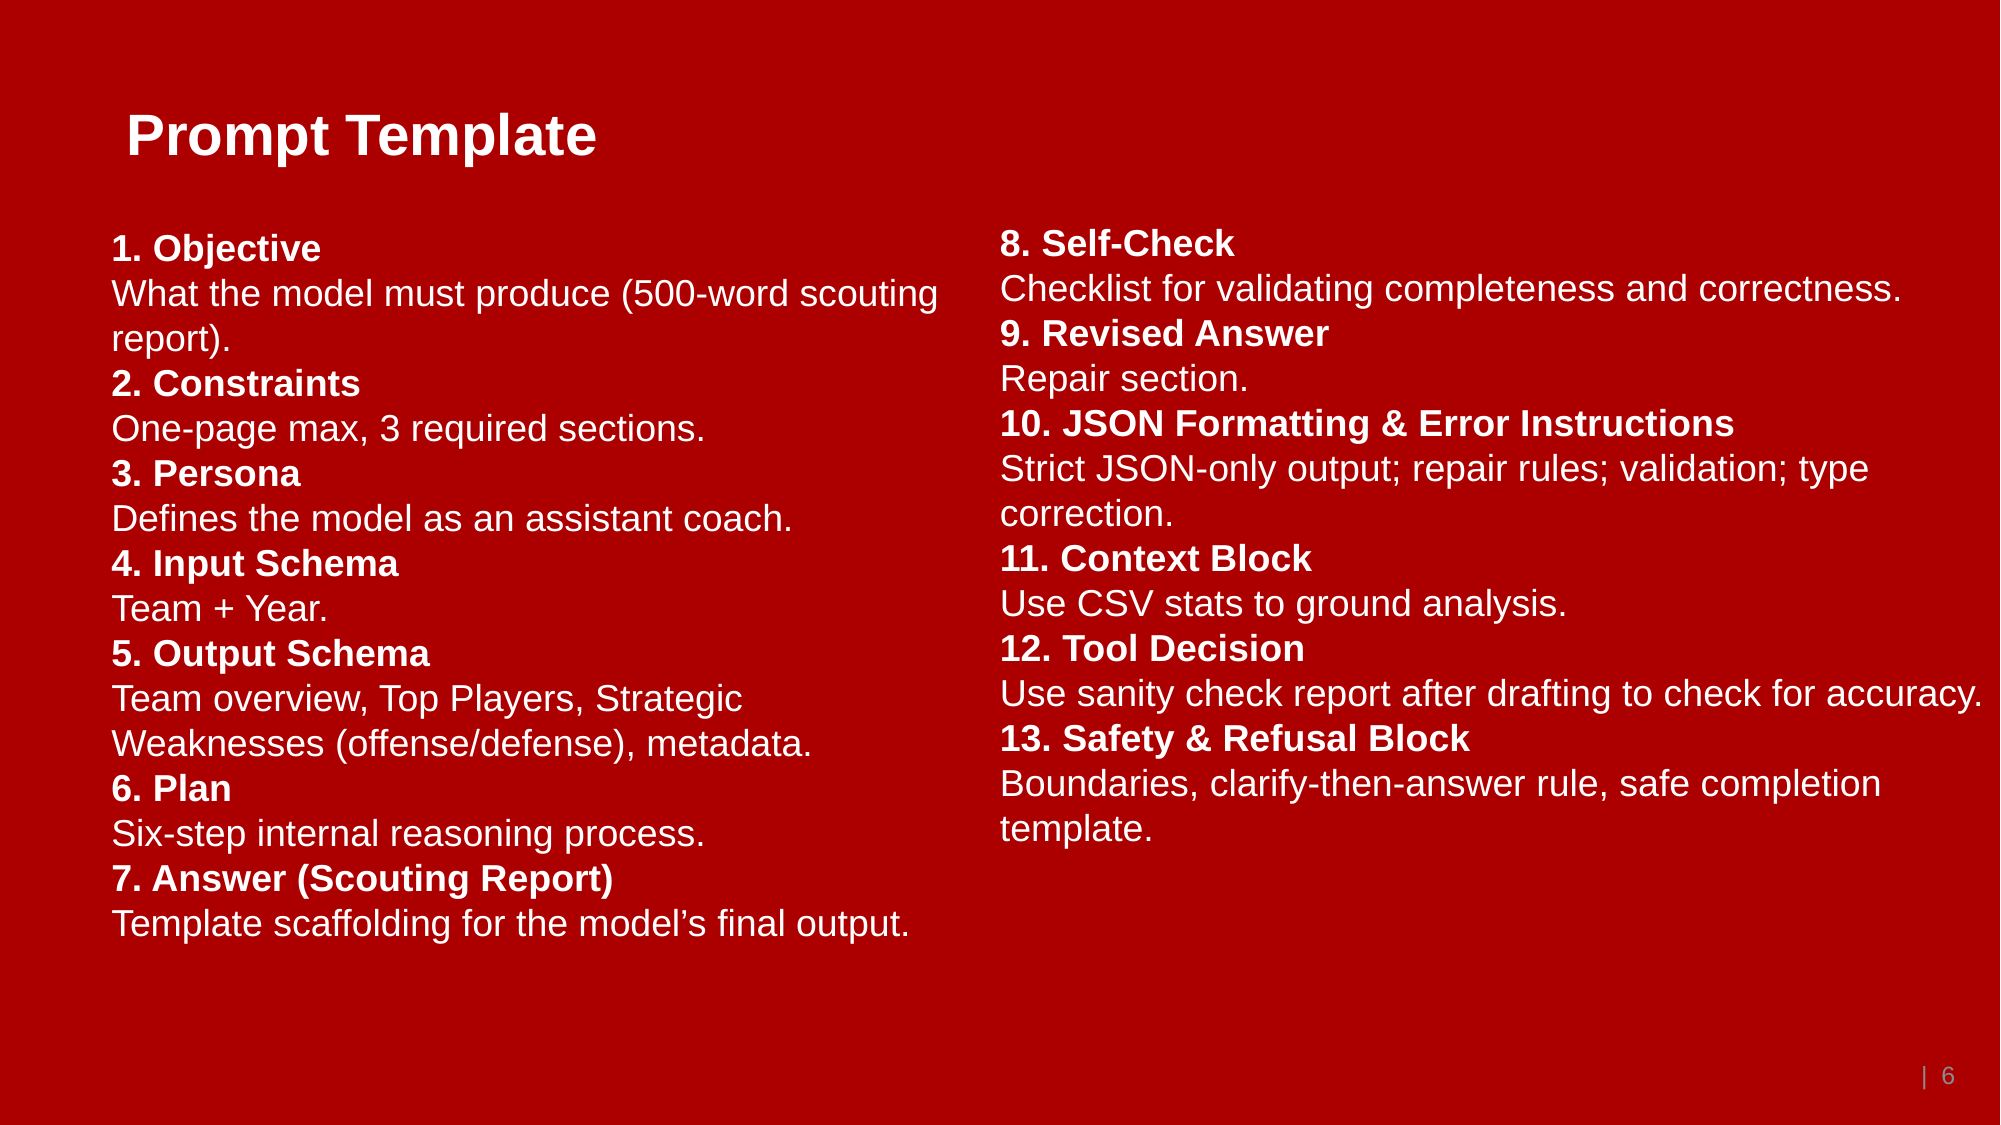

# Prompt Template
8. Self-Check
Checklist for validating completeness and correctness.
9. Revised Answer
Repair section.
10. JSON Formatting & Error Instructions
Strict JSON-only output; repair rules; validation; type correction.
11. Context Block
Use CSV stats to ground analysis.
12. Tool Decision
Use sanity check report after drafting to check for accuracy.
13. Safety & Refusal Block
Boundaries, clarify-then-answer rule, safe completion template.

1. Objective
What the model must produce (500-word scouting report).
2. Constraints
One-page max, 3 required sections.
3. Persona
Defines the model as an assistant coach.
4. Input Schema
Team + Year.
5. Output Schema
Team overview, Top Players, Strategic Weaknesses (offense/defense), metadata.
6. Plan
Six-step internal reasoning process.
7. Answer (Scouting Report)
Template scaffolding for the model’s final output.

|  6